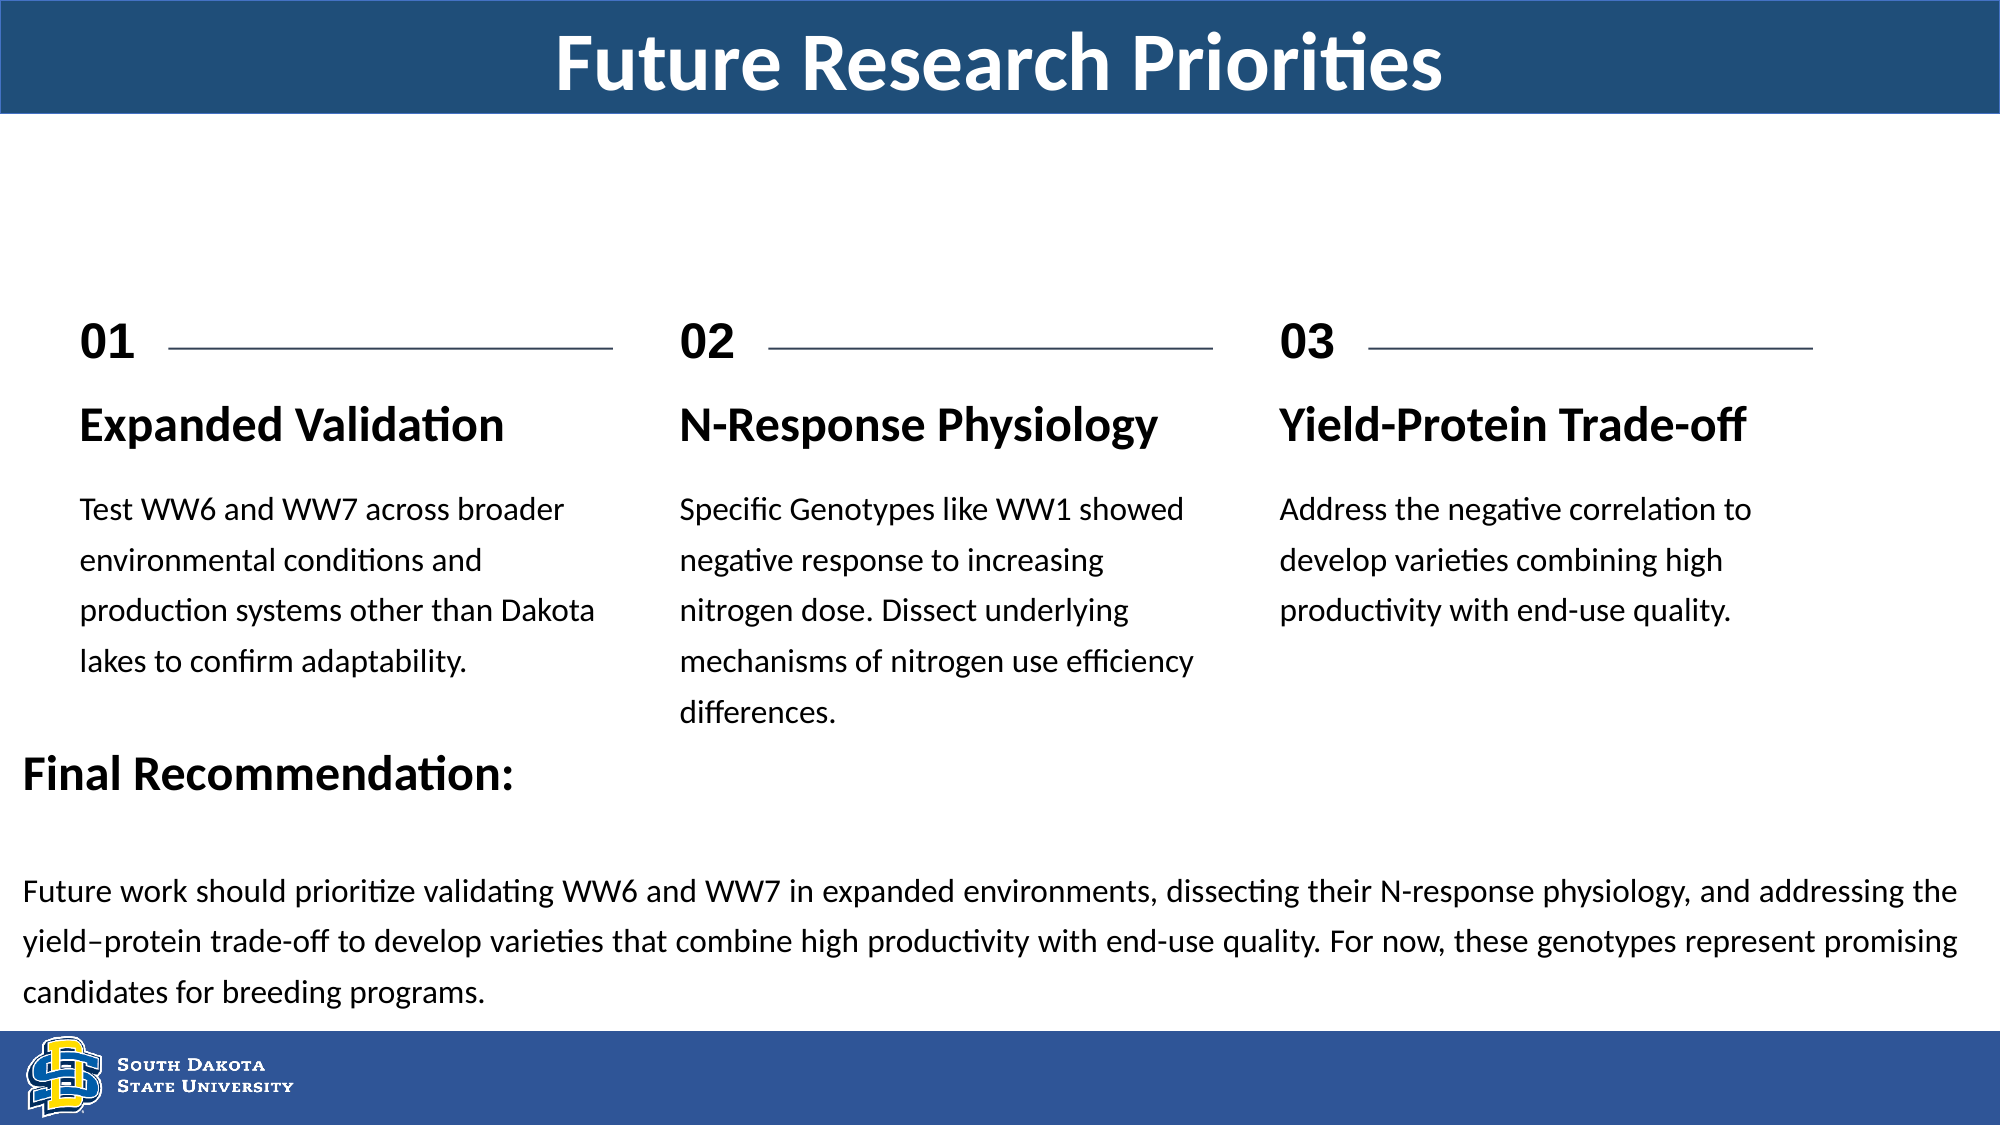

Future Research Priorities
01
02
03

Expanded Validation
N-Response Physiology
Yield-Protein Trade-off
Test WW6 and WW7 across broader environmental conditions and production systems other than Dakota lakes to confirm adaptability.
Specific Genotypes like WW1 showed negative response to increasing nitrogen dose. Dissect underlying mechanisms of nitrogen use efficiency differences.
Address the negative correlation to develop varieties combining high productivity with end-use quality.
Final Recommendation:
Future work should prioritize validating WW6 and WW7 in expanded environments, dissecting their N-response physiology, and addressing the yield–protein trade-off to develop varieties that combine high productivity with end-use quality. For now, these genotypes represent promising candidates for breeding programs.